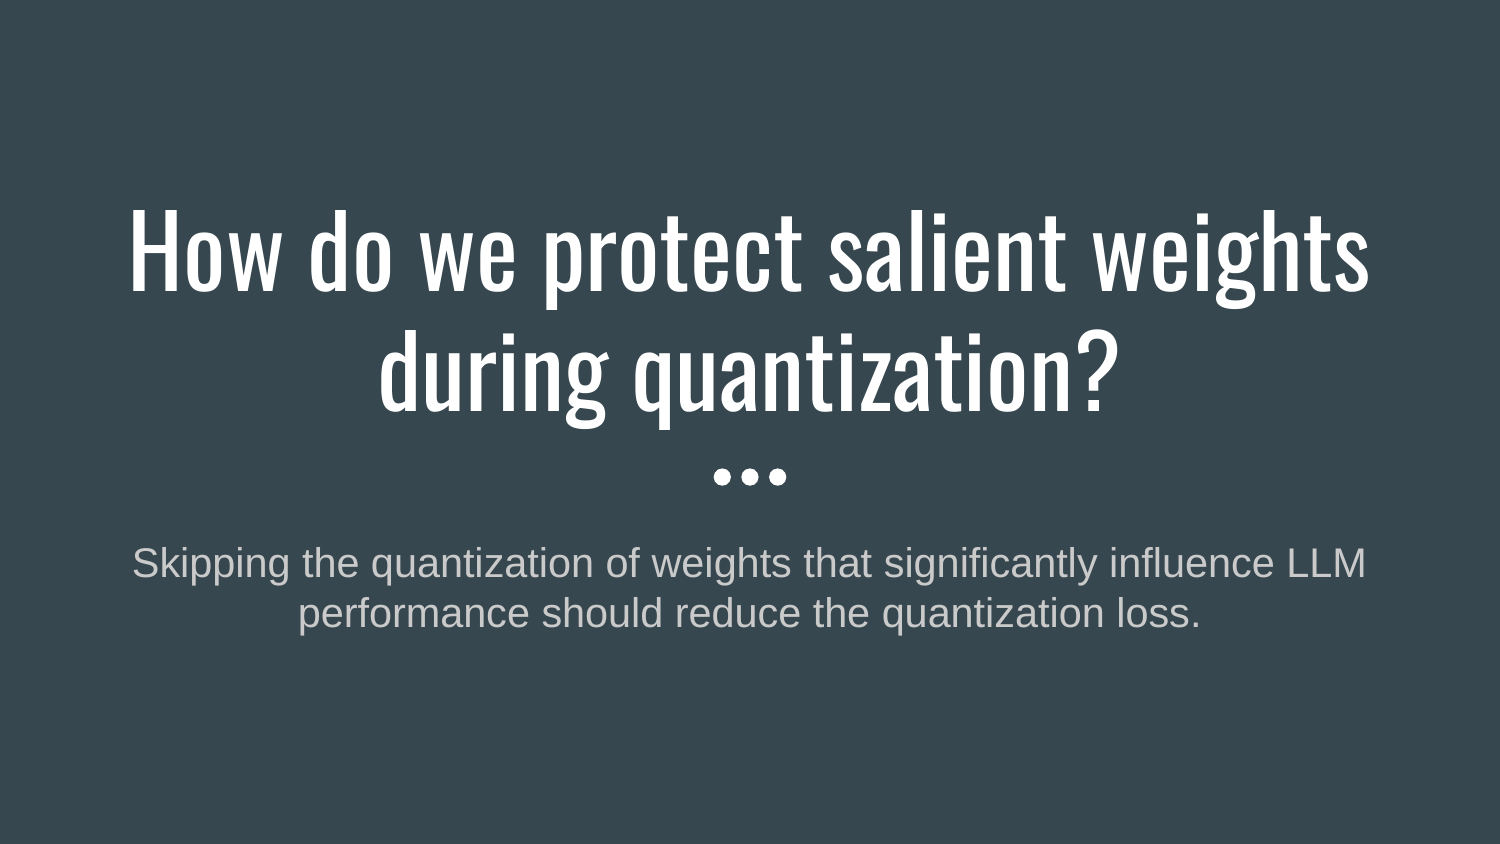

# How do we protect salient weights during quantization?
Skipping the quantization of weights that significantly influence LLM performance should reduce the quantization loss.